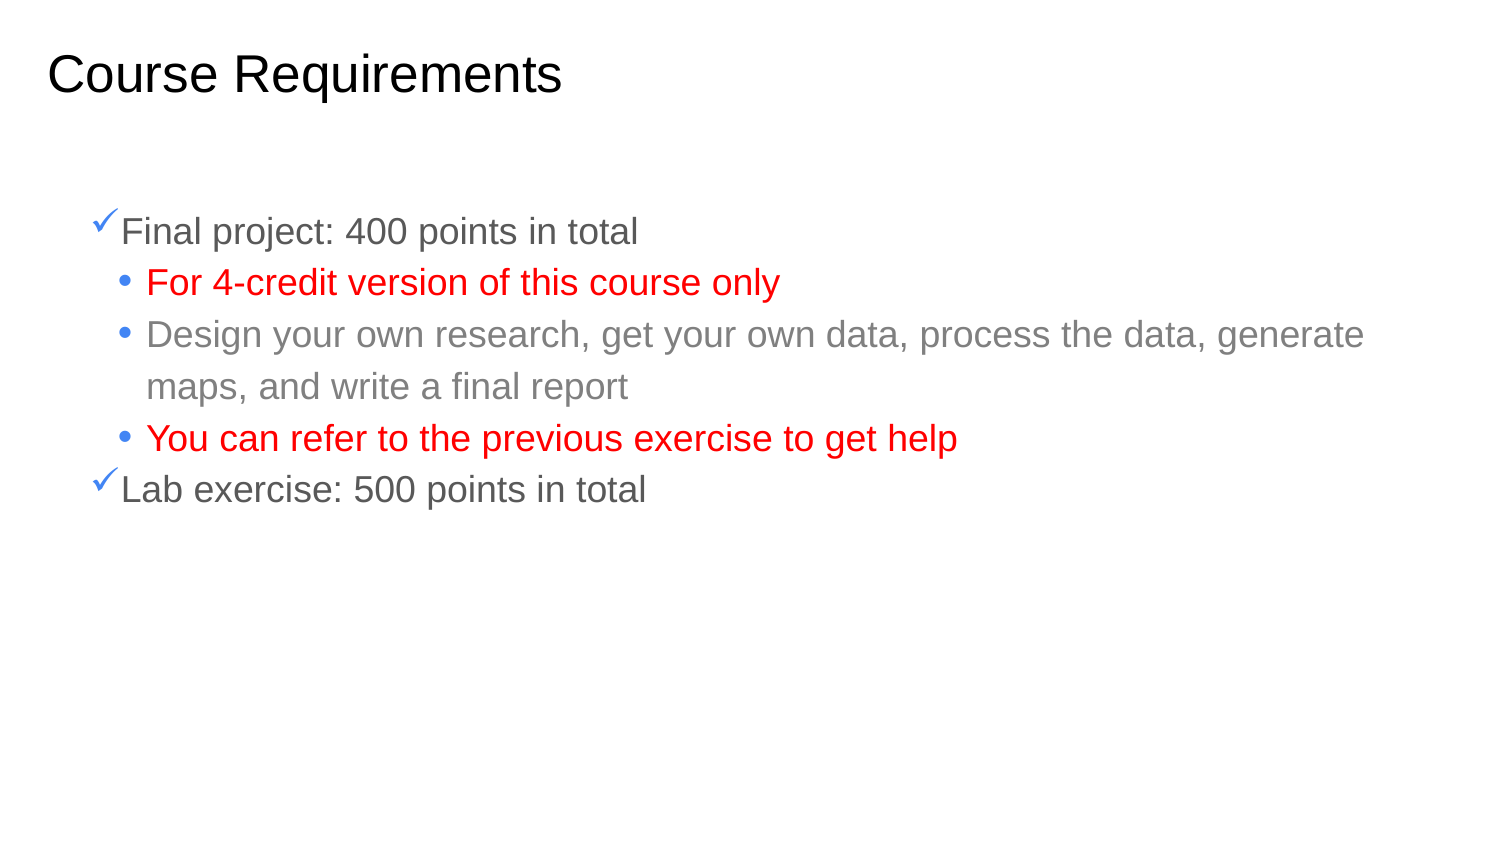

# Course Requirements
Final project: 400 points in total
For 4-credit version of this course only
Design your own research, get your own data, process the data, generate maps, and write a final report
You can refer to the previous exercise to get help
Lab exercise: 500 points in total